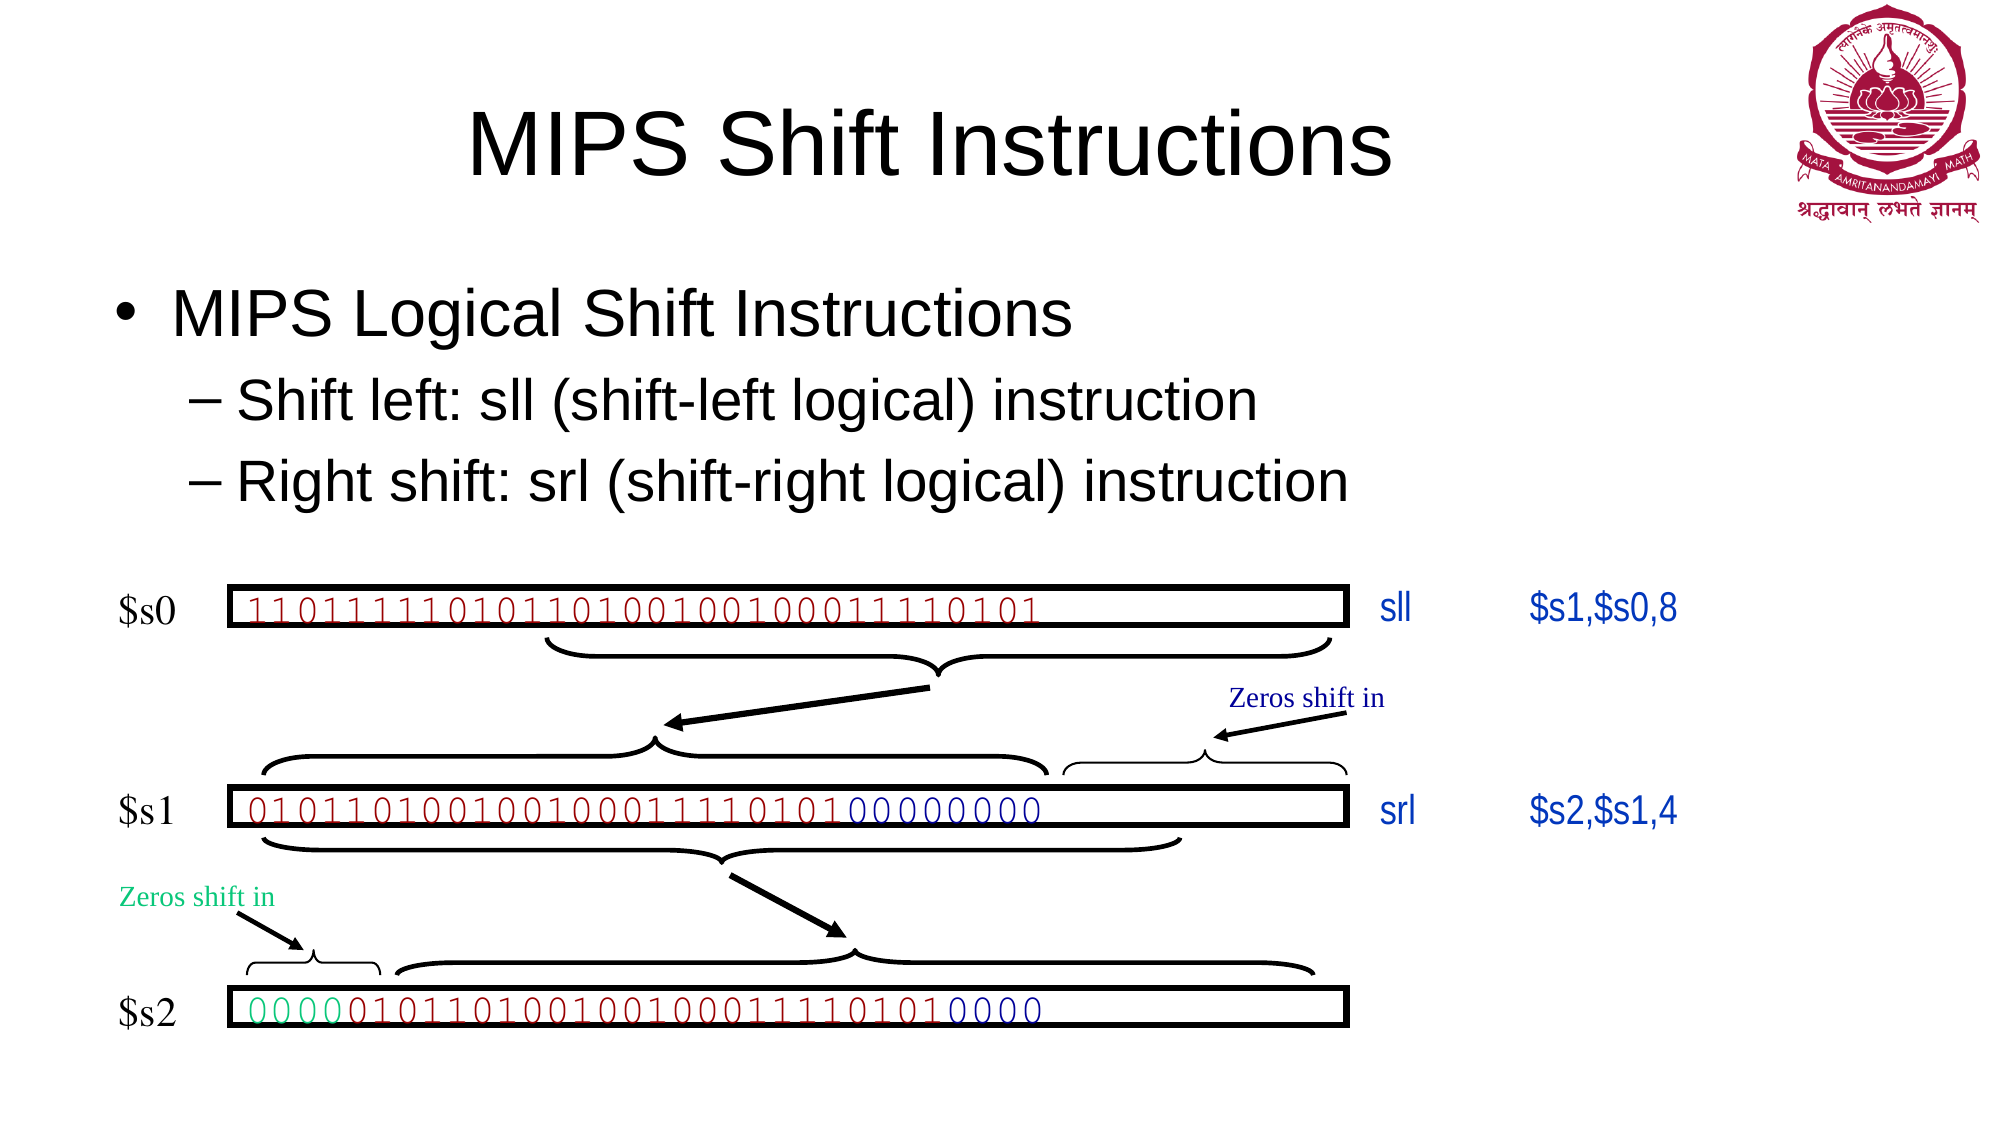

# MIPS Shift Instructions
MIPS Logical Shift Instructions
Shift left: sll (shift-left logical) instruction
Right shift: srl (shift-right logical) instruction

sll	$s1,$s0,8
$s0
11011111010110100100100011110101

Zeros shift in

01011010010010001111010100000000
$s1
srl	$s2,$s1,4

Zeros shift in

00000101101001001000111101010000
$s2